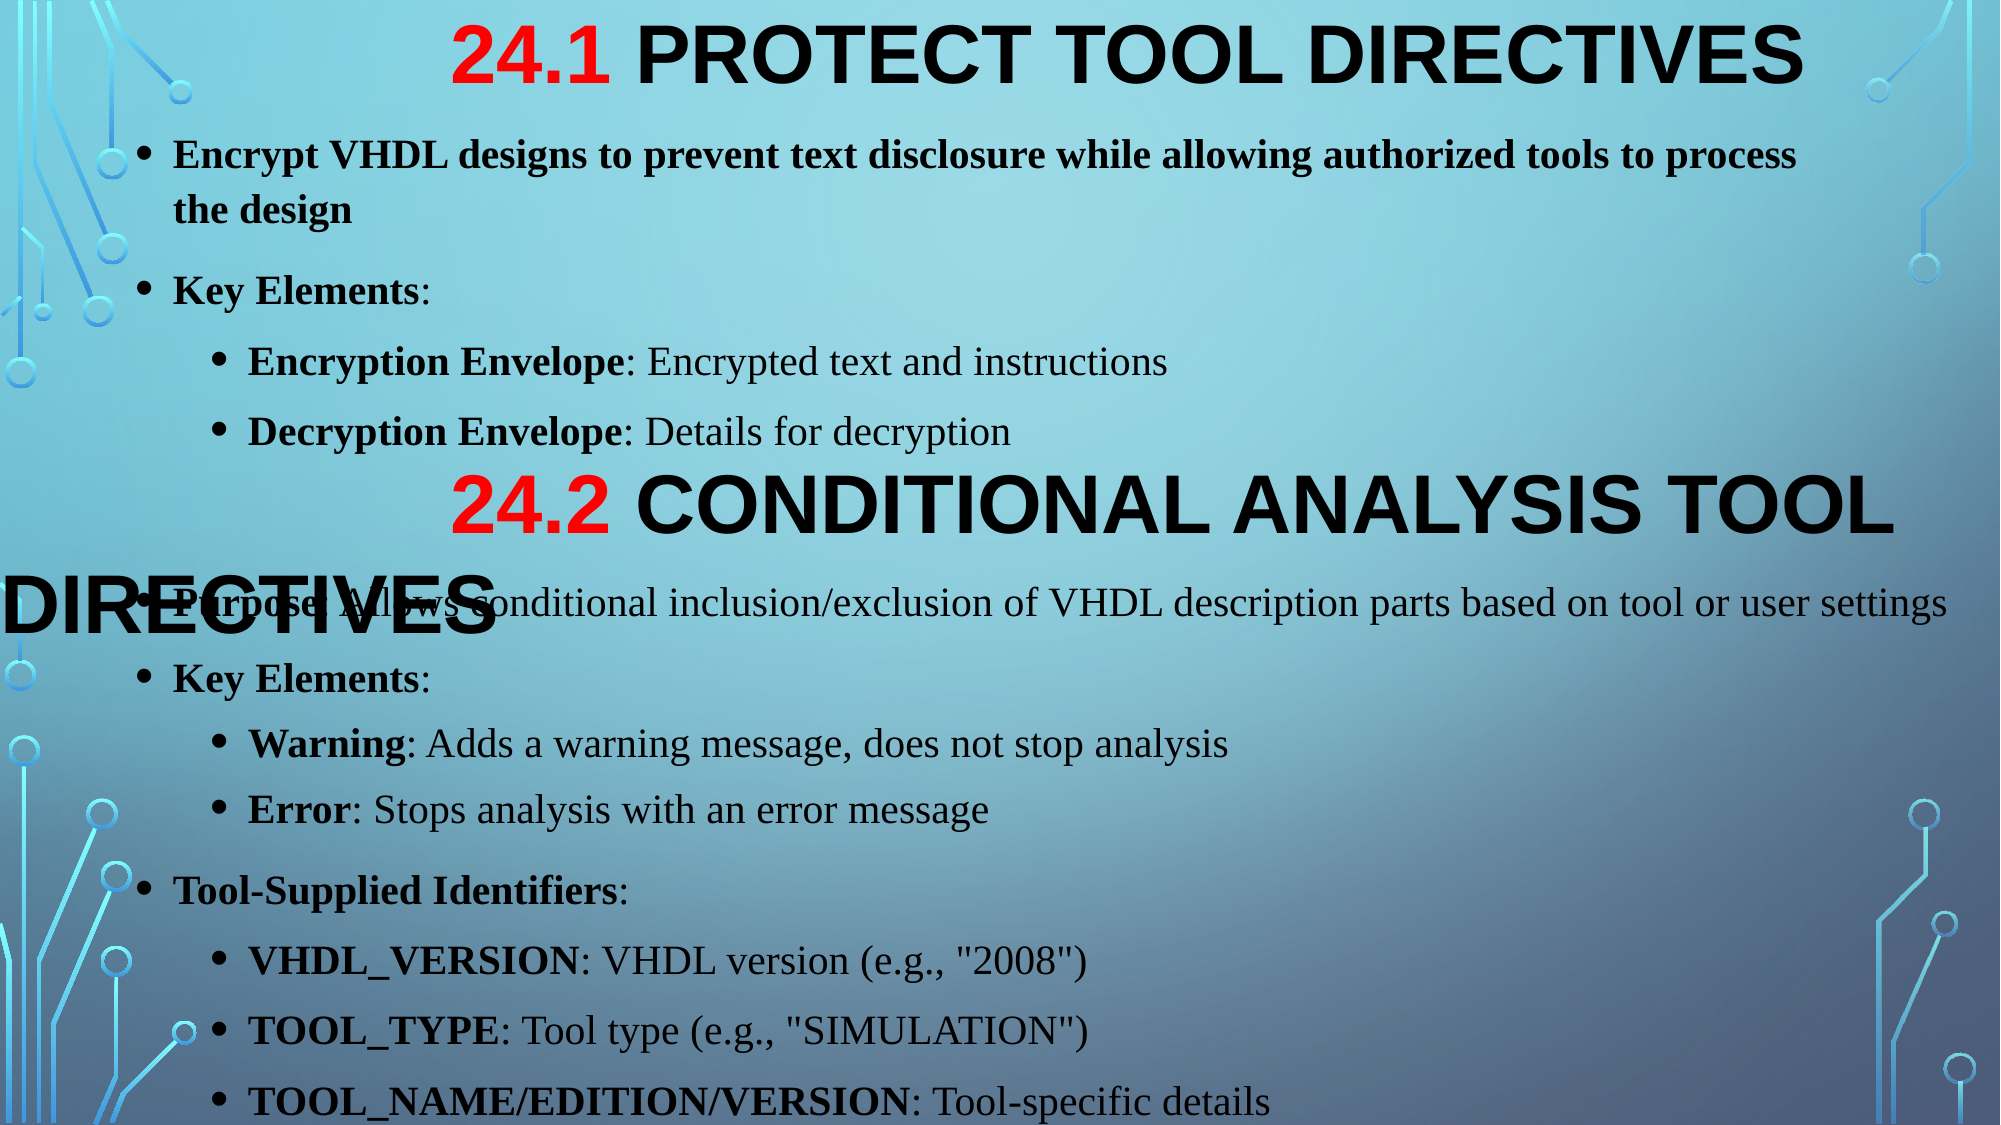

24.1 PROTECT TOOL DIRECTIVES
Encrypt VHDL designs to prevent text disclosure while allowing authorized tools to process the design
Key Elements:
Encryption Envelope: Encrypted text and instructions
Decryption Envelope: Details for decryption

			24.2 CONDITIONAL ANALYSIS TOOL DIRECTIVES
Purpose: Allows conditional inclusion/exclusion of VHDL description parts based on tool or user settings
Key Elements:
Warning: Adds a warning message, does not stop analysis
Error: Stops analysis with an error message
Tool-Supplied Identifiers:
VHDL_VERSION: VHDL version (e.g., "2008")
TOOL_TYPE: Tool type (e.g., "SIMULATION")
TOOL_NAME/EDITION/VERSION: Tool-specific details

.